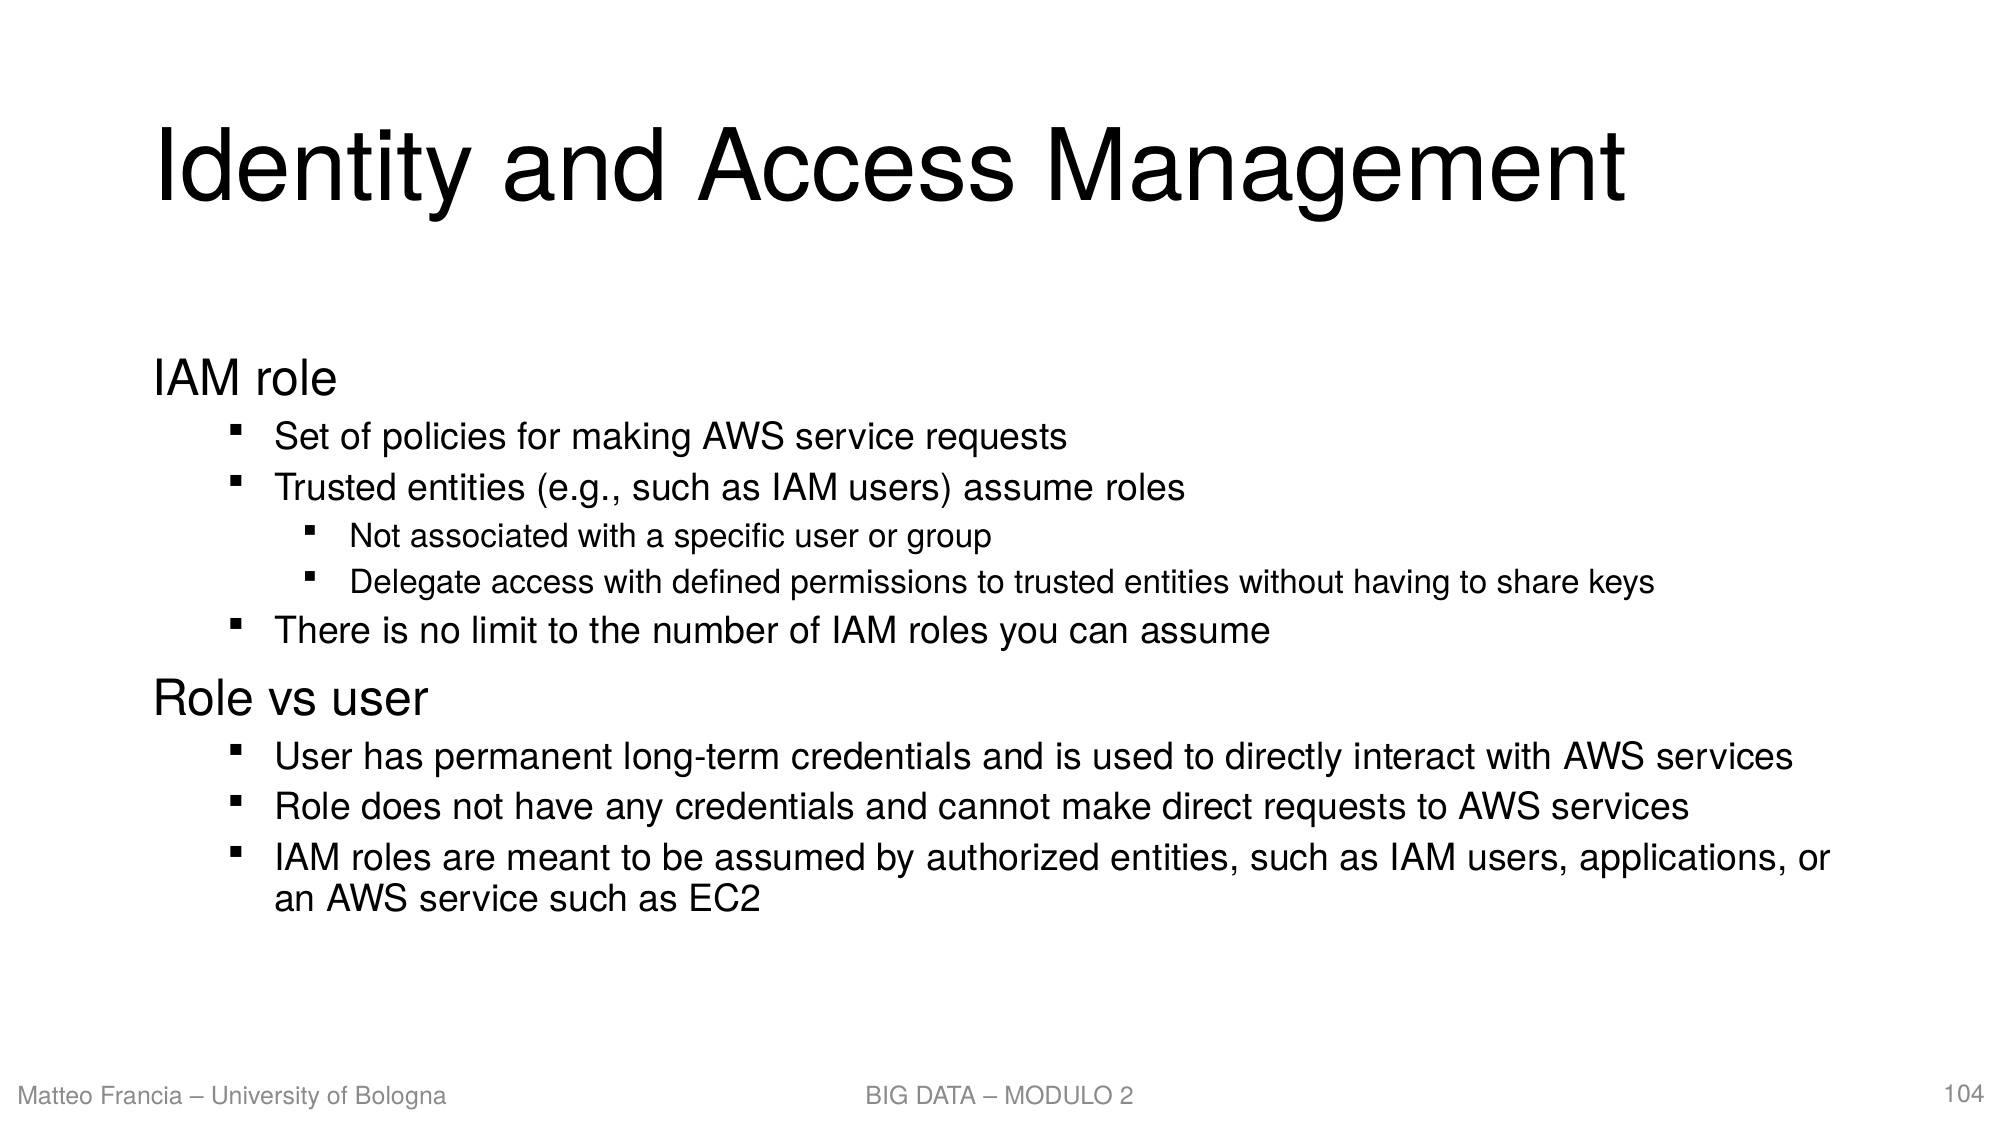

# Identity and Access Management
IAM role
Set of policies for making AWS service requests
Trusted entities (e.g., such as IAM users) assume roles
Not associated with a specific user or group
Delegate access with defined permissions to trusted entities without having to share keys
There is no limit to the number of IAM roles you can assume
Role vs user
User has permanent long-term credentials and is used to directly interact with AWS services
Role does not have any credentials and cannot make direct requests to AWS services
IAM roles are meant to be assumed by authorized entities, such as IAM users, applications, or an AWS service such as EC2
104
Matteo Francia – University of Bologna